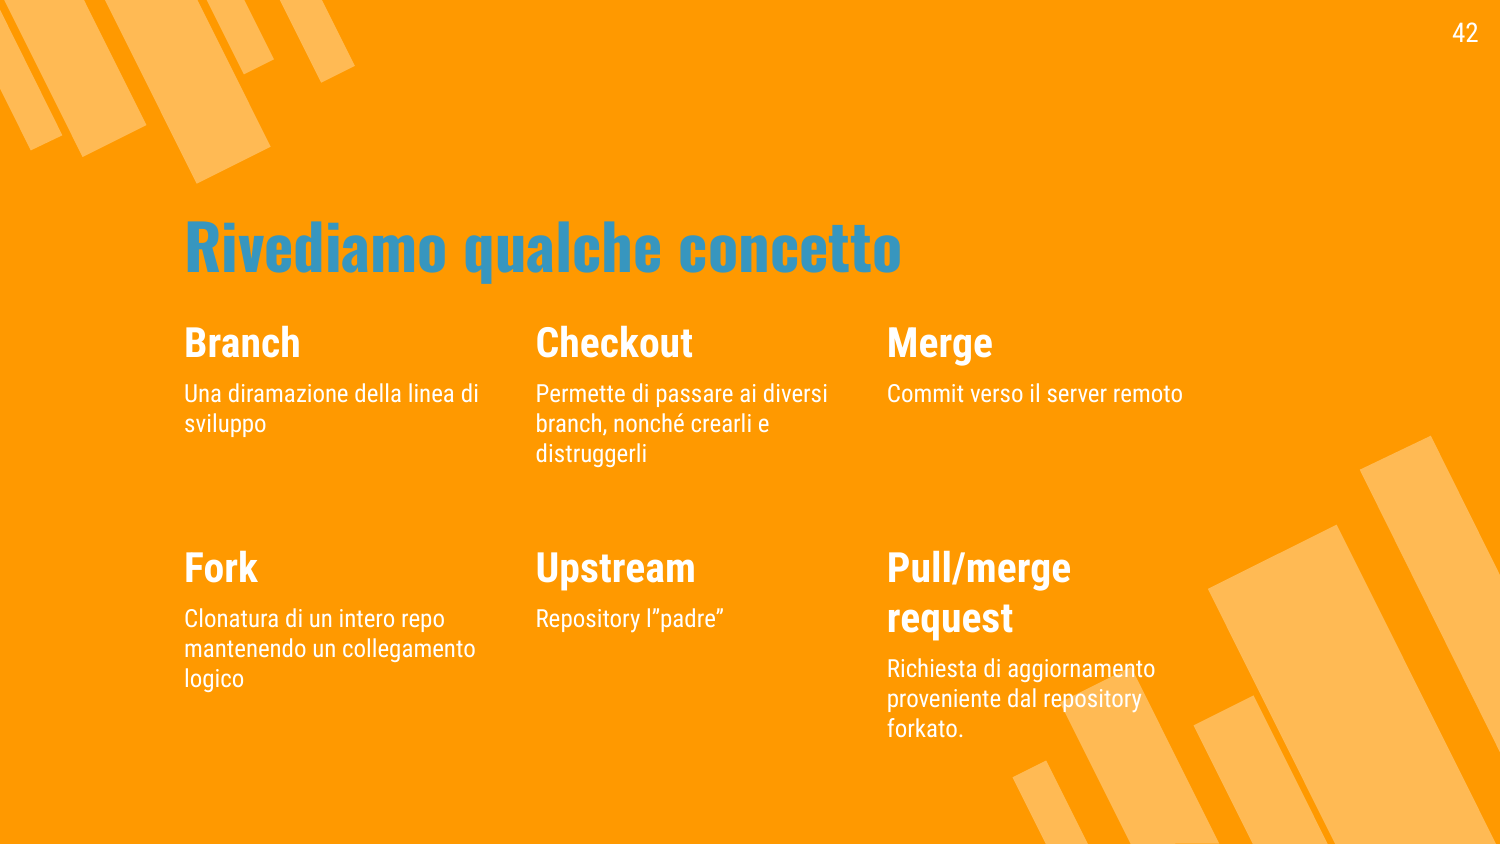

42
Rivediamo qualche concetto
Branch
Una diramazione della linea di sviluppo
Checkout
Permette di passare ai diversi branch, nonché crearli e distruggerli
Merge
Commit verso il server remoto

Fork
Clonatura di un intero repo mantenendo un collegamento logico
Upstream
Repository l”padre”
Pull/merge request
Richiesta di aggiornamento proveniente dal repository forkato.